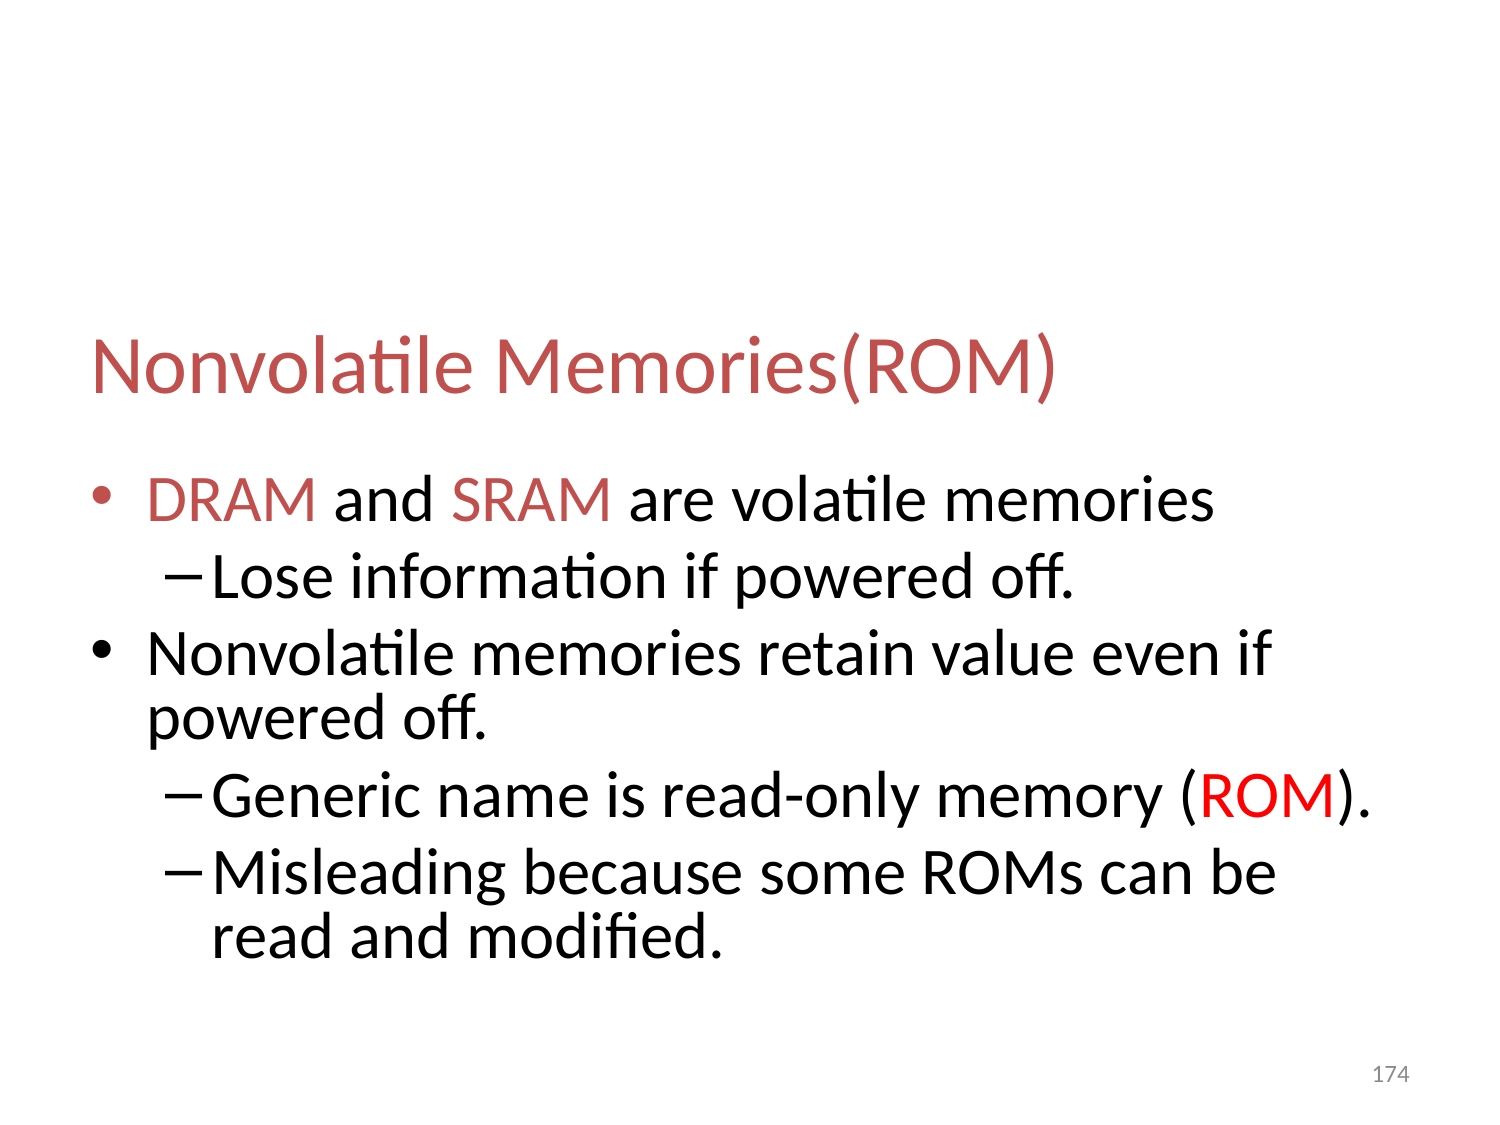

# Nonvolatile Memories(ROM)
DRAM and SRAM are volatile memories
Lose information if powered off.
Nonvolatile memories retain value even if powered off.
Generic name is read-only memory (ROM).
Misleading because some ROMs can be read and modified.
174